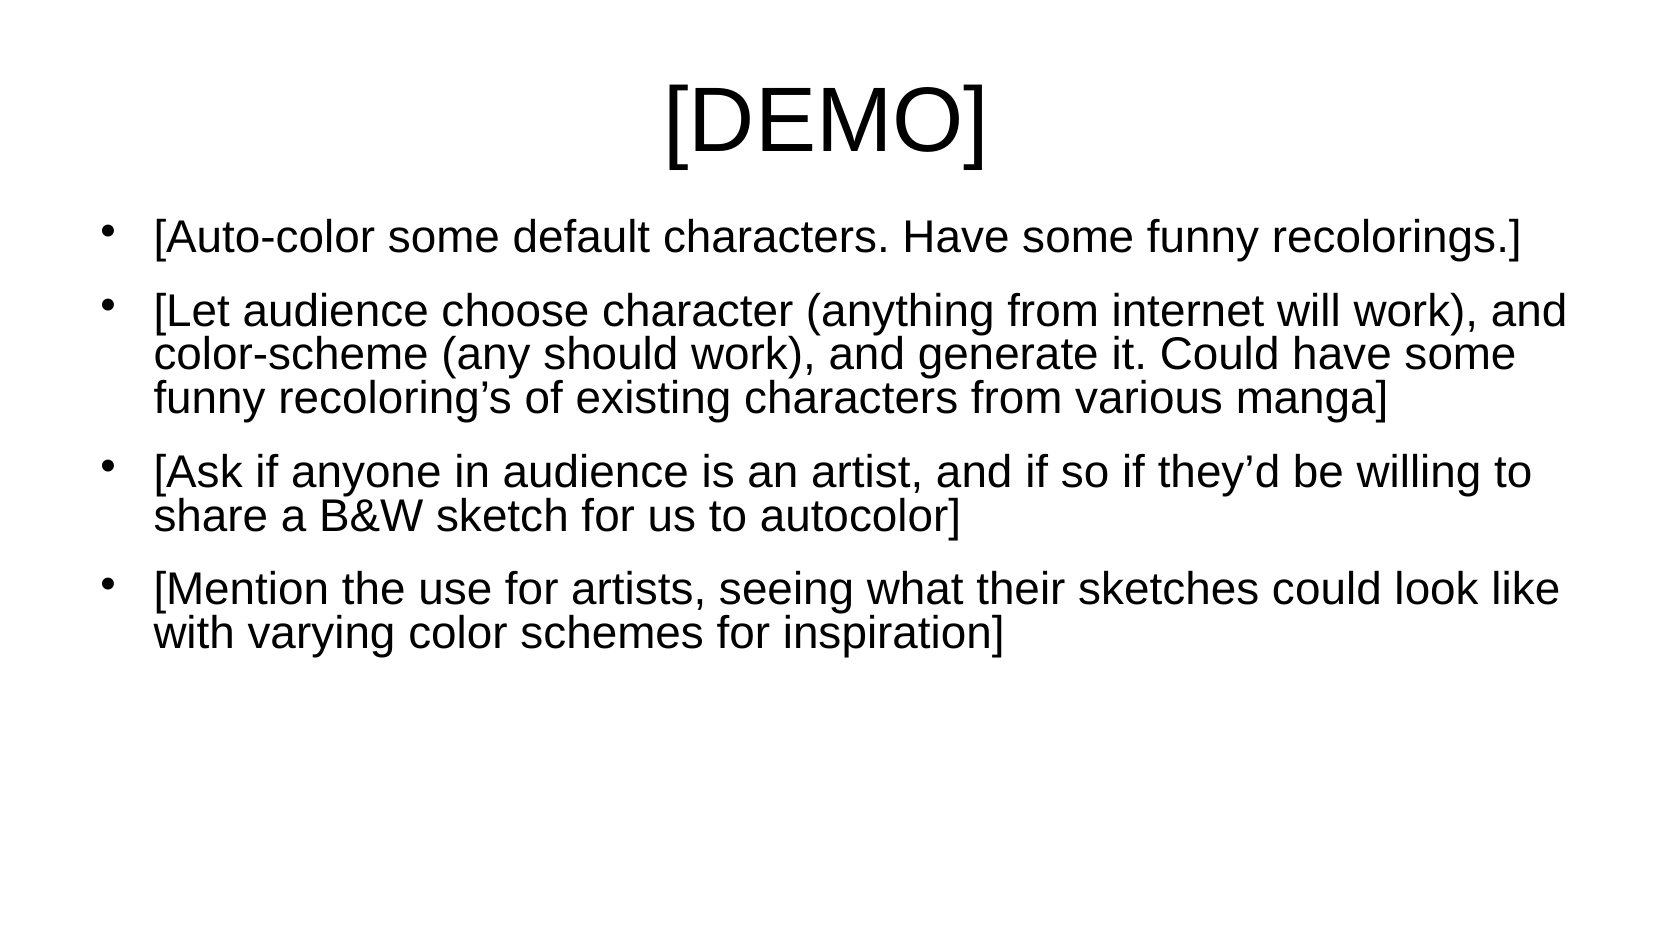

# [DEMO]
[Auto-color some default characters. Have some funny recolorings.]
[Let audience choose character (anything from internet will work), and color-scheme (any should work), and generate it. Could have some funny recoloring’s of existing characters from various manga]
[Ask if anyone in audience is an artist, and if so if they’d be willing to share a B&W sketch for us to autocolor]
[Mention the use for artists, seeing what their sketches could look like with varying color schemes for inspiration]